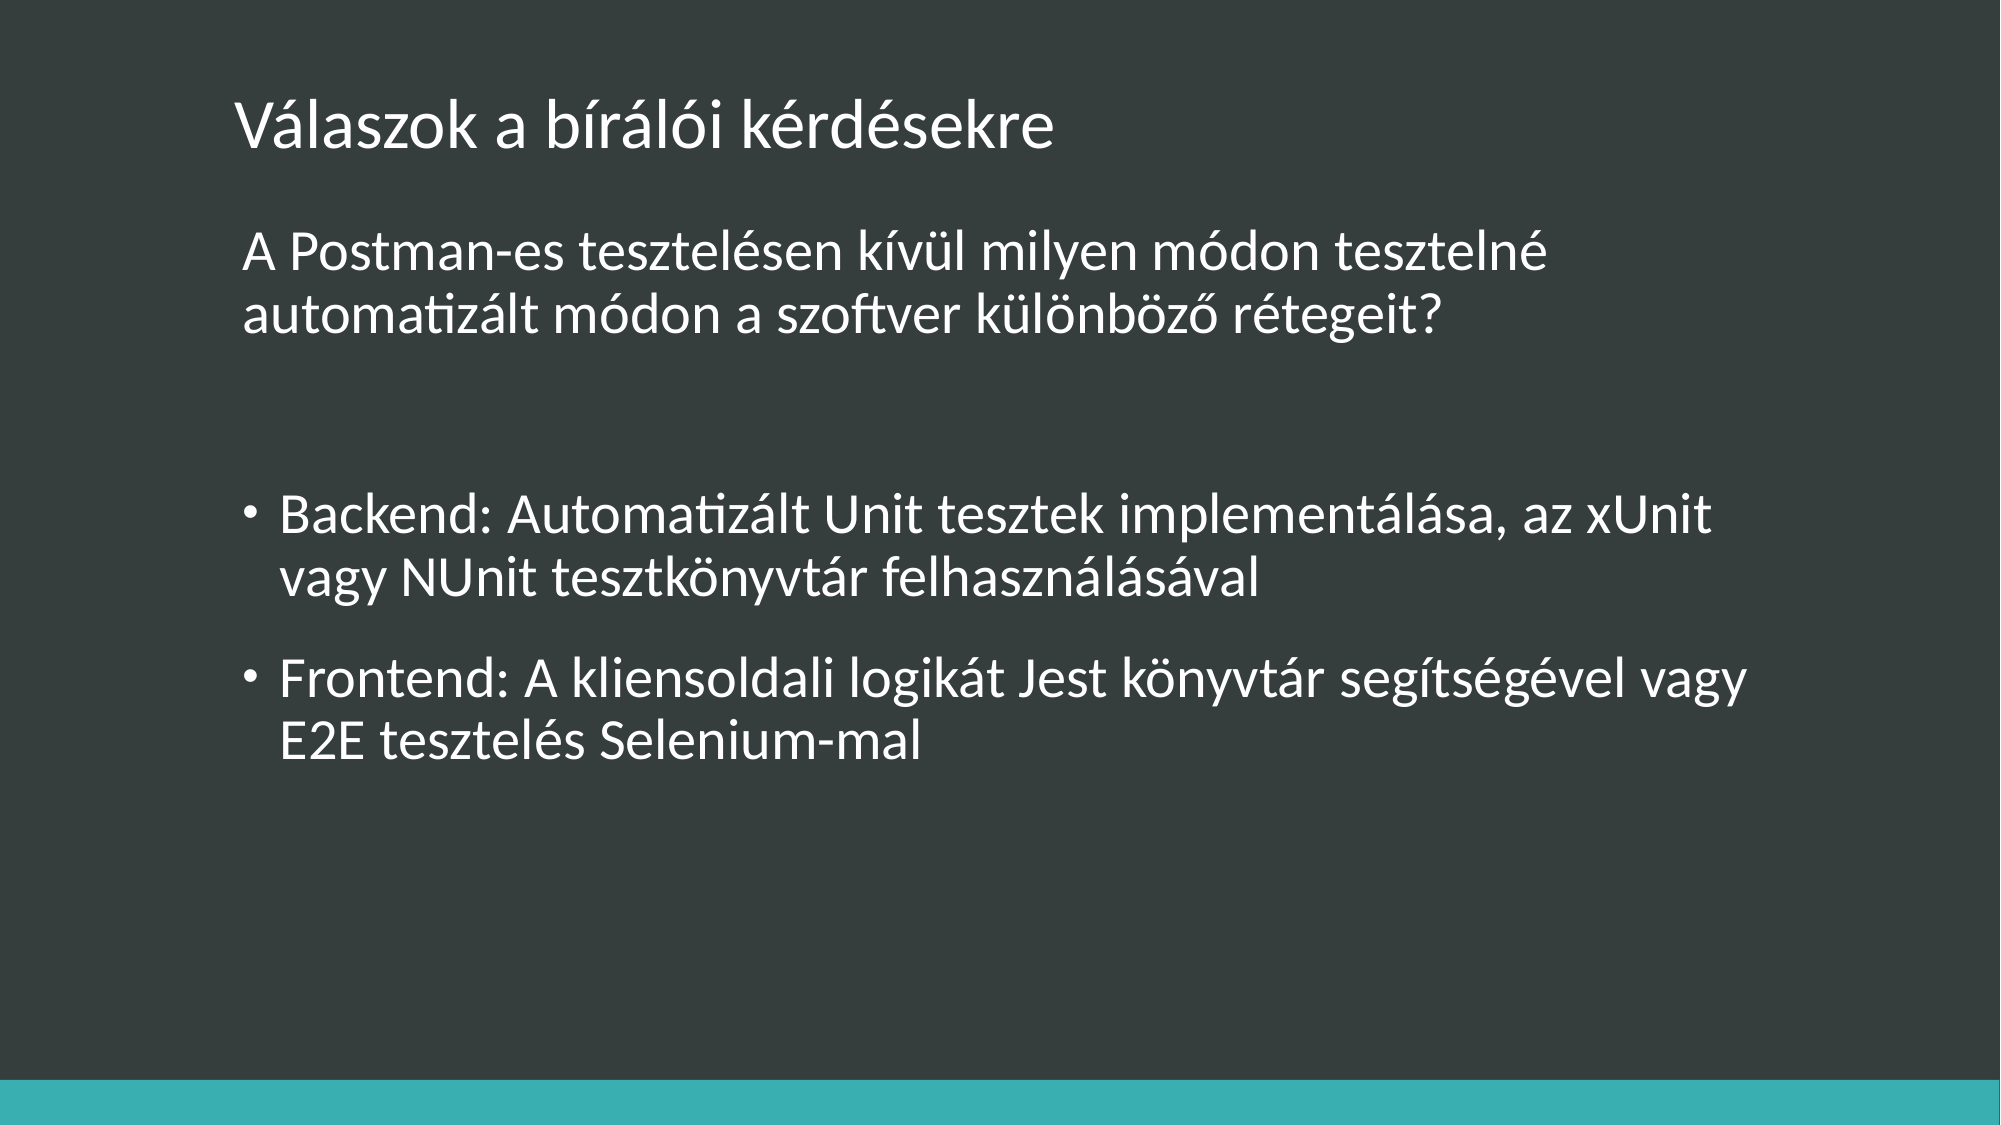

# Válaszok a bírálói kérdésekre
A Postman-es tesztelésen kívül milyen módon tesztelné automatizált módon a szoftver különböző rétegeit?

Backend: Automatizált Unit tesztek implementálása, az xUnit vagy NUnit tesztkönyvtár felhasználásával
Frontend: A kliensoldali logikát Jest könyvtár segítségével vagy E2E tesztelés Selenium-mal